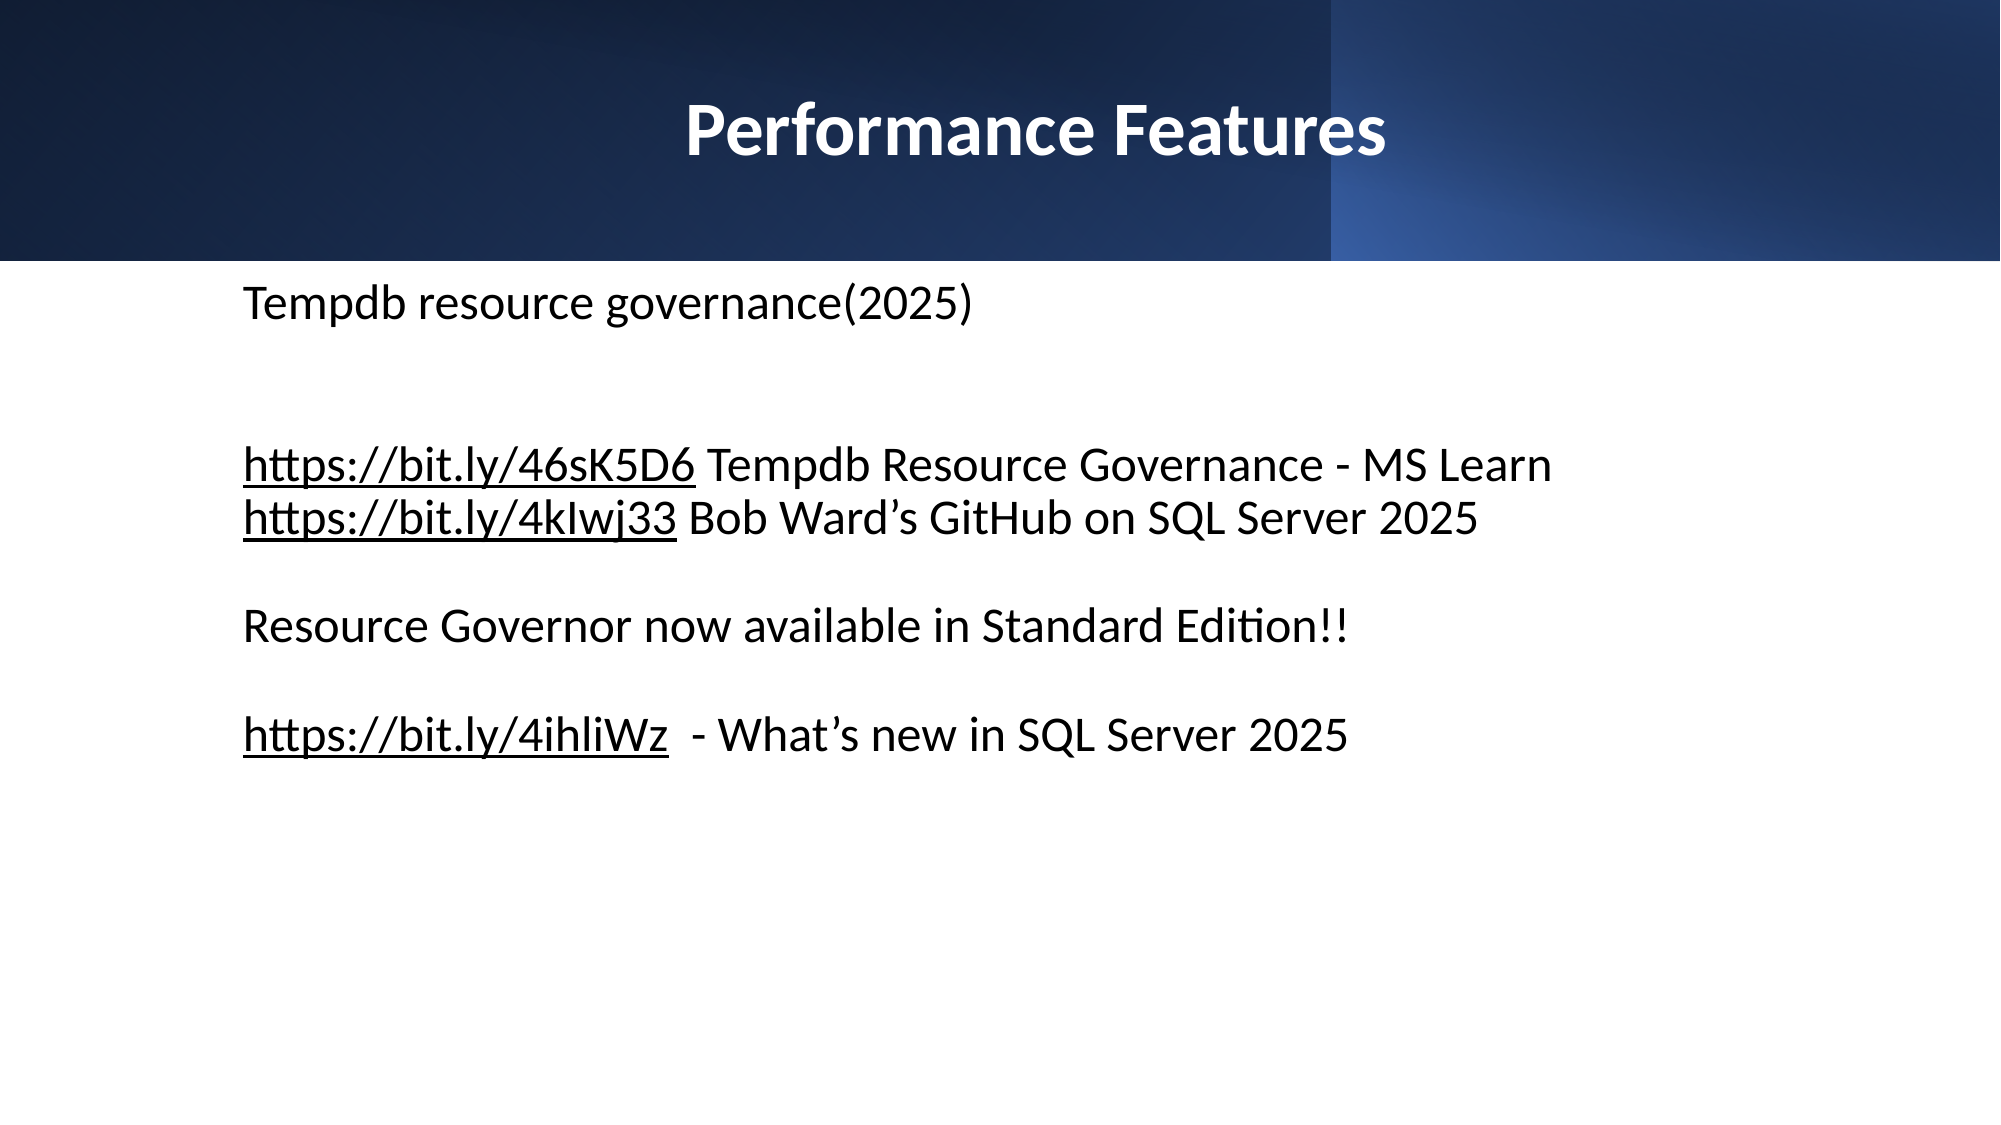

# Performance Features
Tempdb resource governance(2025)

https://bit.ly/46sK5D6 Tempdb Resource Governance - MS Learn
https://bit.ly/4kIwj33 Bob Ward’s GitHub on SQL Server 2025

Resource Governor now available in Standard Edition!!

https://bit.ly/4ihliWz  - What’s new in SQL Server 2025